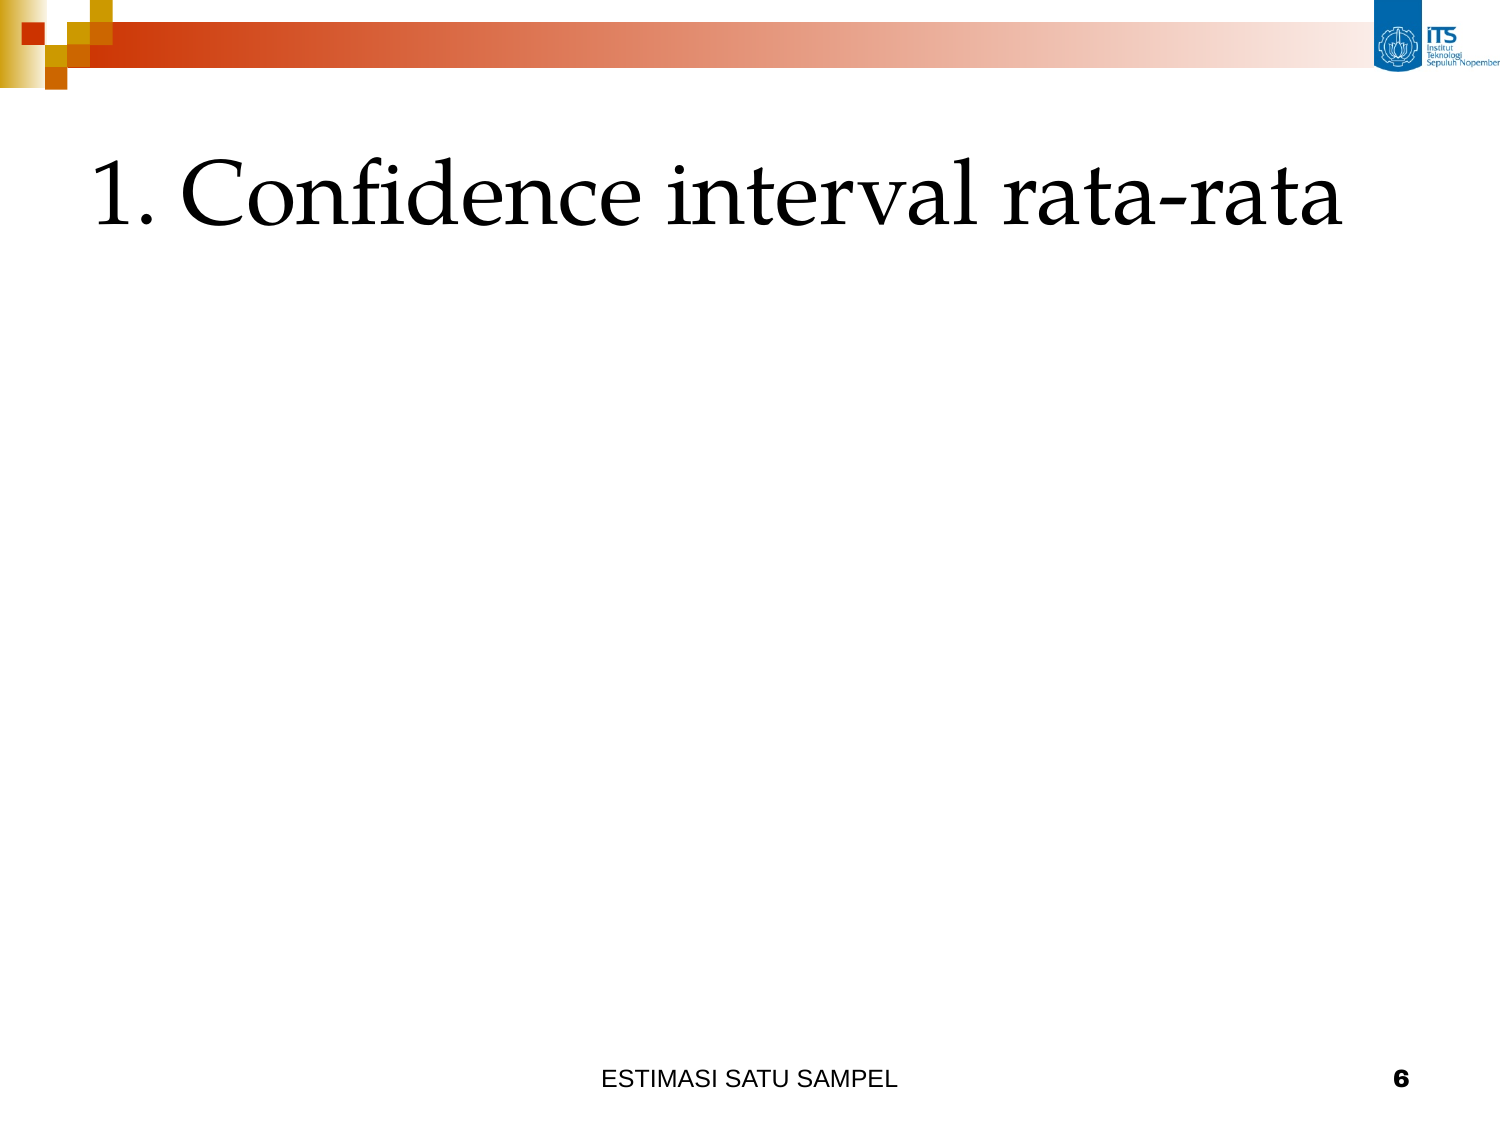

# 1. Confidence interval rata-rata

ESTIMASI SATU SAMPEL
6